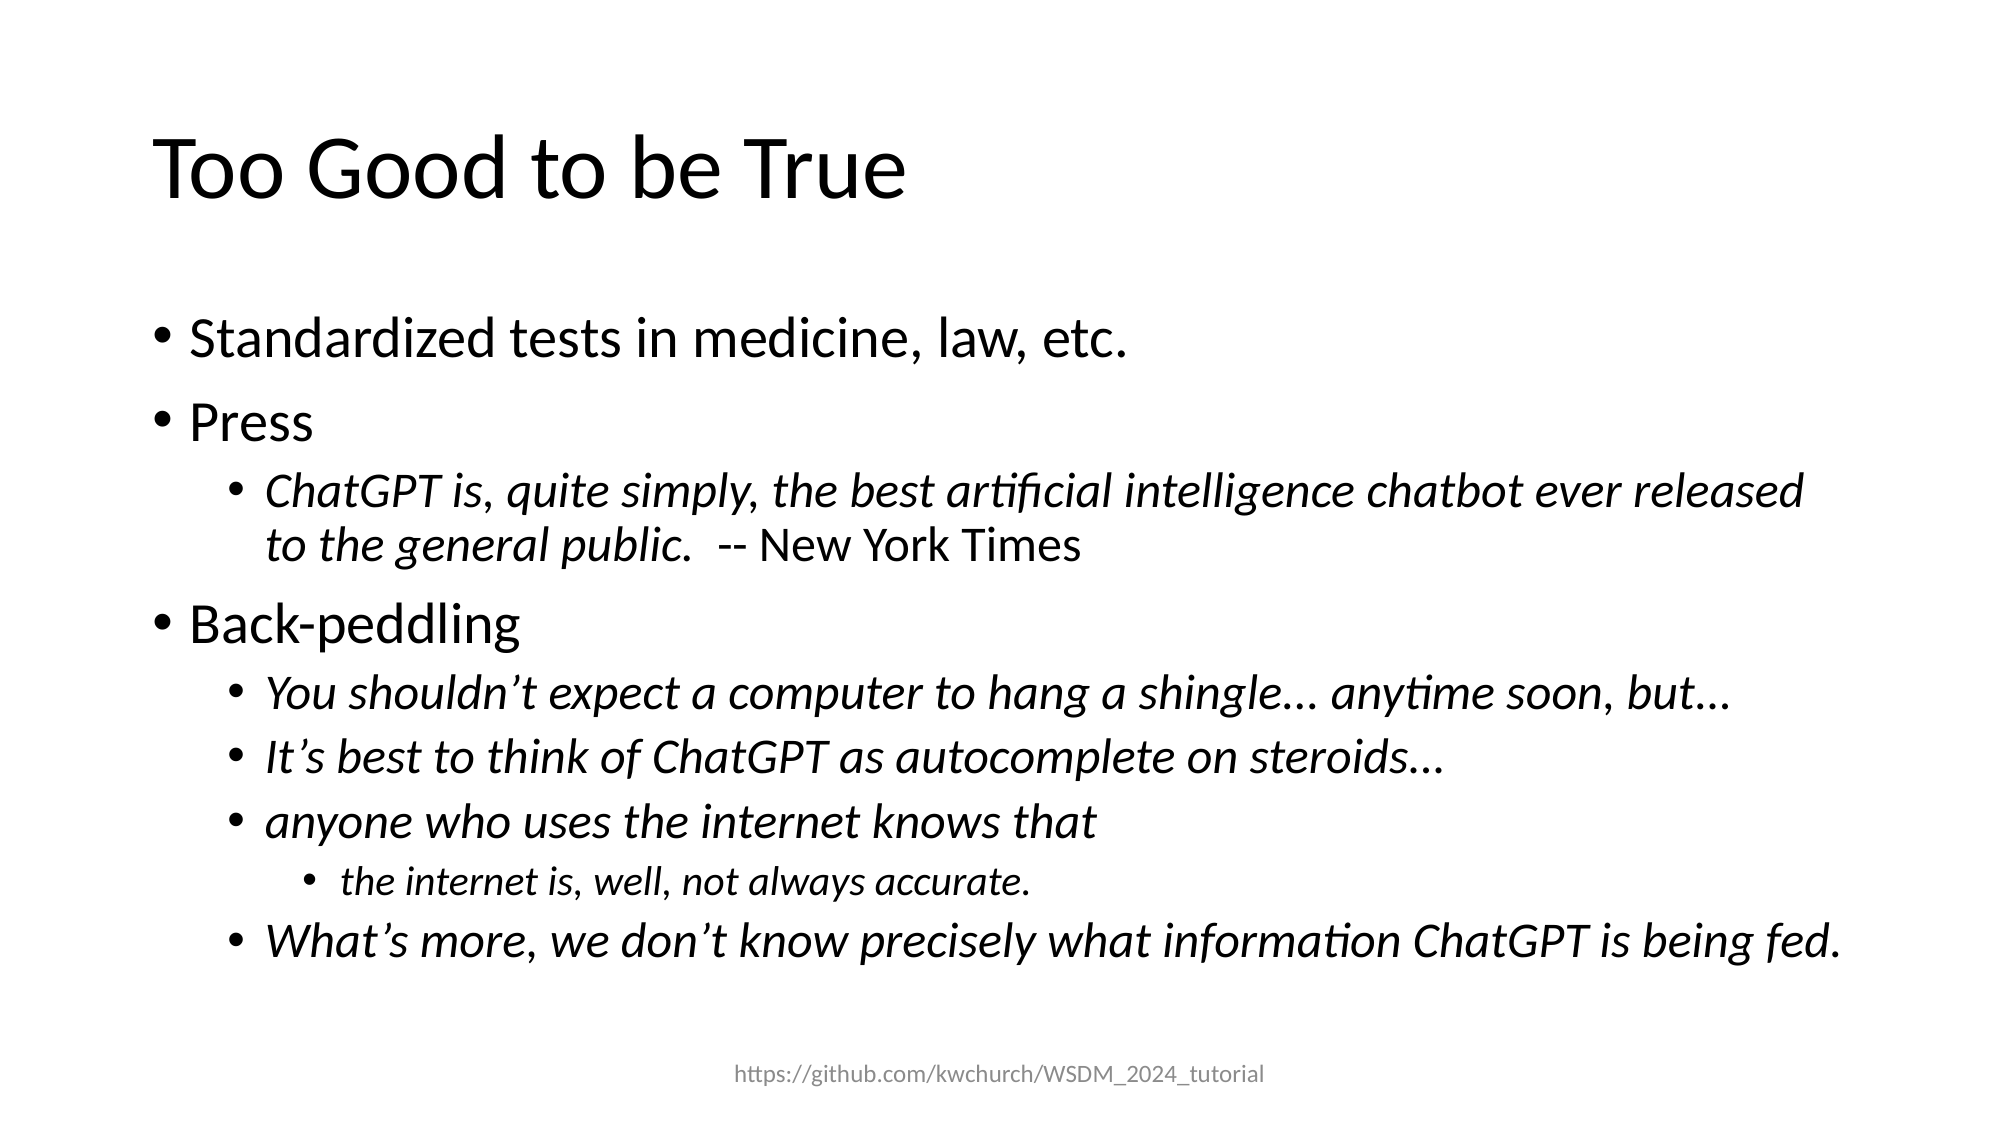

# Too Good to be True
Standardized tests in medicine, law, etc.
Press
ChatGPT is, quite simply, the best artificial intelligence chatbot ever released to the general public.  -- New York Times
Back-peddling
You shouldn’t expect a computer to hang a shingle... anytime soon, but...
It’s best to think of ChatGPT as autocomplete on steroids...
anyone who uses the internet knows that
the internet is, well, not always accurate.
What’s more, we don’t know precisely what information ChatGPT is being fed.

https://github.com/kwchurch/WSDM_2024_tutorial